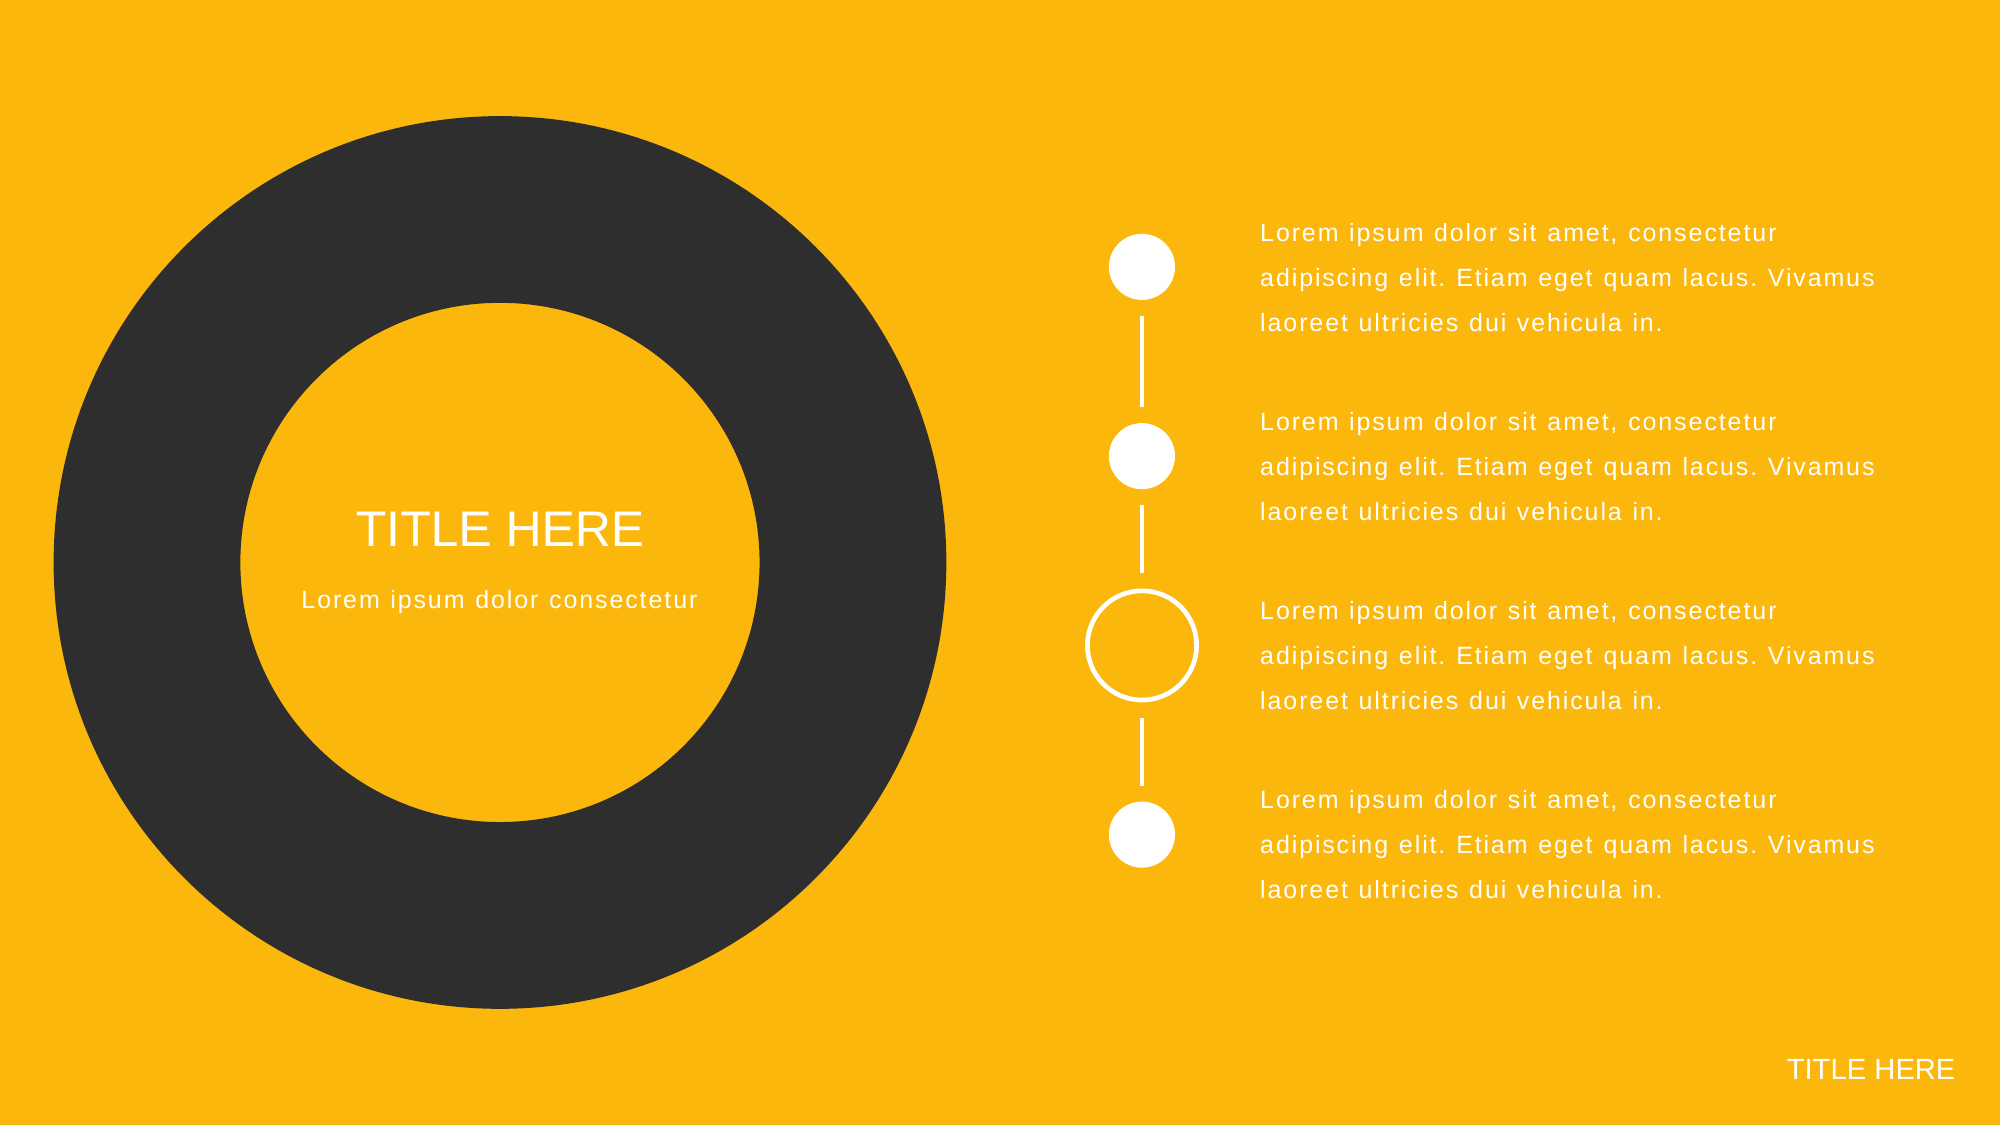

Lorem ipsum dolor sit amet, consectetur adipiscing elit. Etiam eget quam lacus. Vivamus laoreet ultricies dui vehicula in.

Lorem ipsum dolor sit amet, consectetur adipiscing elit. Etiam eget quam lacus. Vivamus laoreet ultricies dui vehicula in.

TITLE HERE
Lorem ipsum dolor consectetur
Lorem ipsum dolor sit amet, consectetur adipiscing elit. Etiam eget quam lacus. Vivamus laoreet ultricies dui vehicula in.

Lorem ipsum dolor sit amet, consectetur adipiscing elit. Etiam eget quam lacus. Vivamus laoreet ultricies dui vehicula in.

TITLE HERE